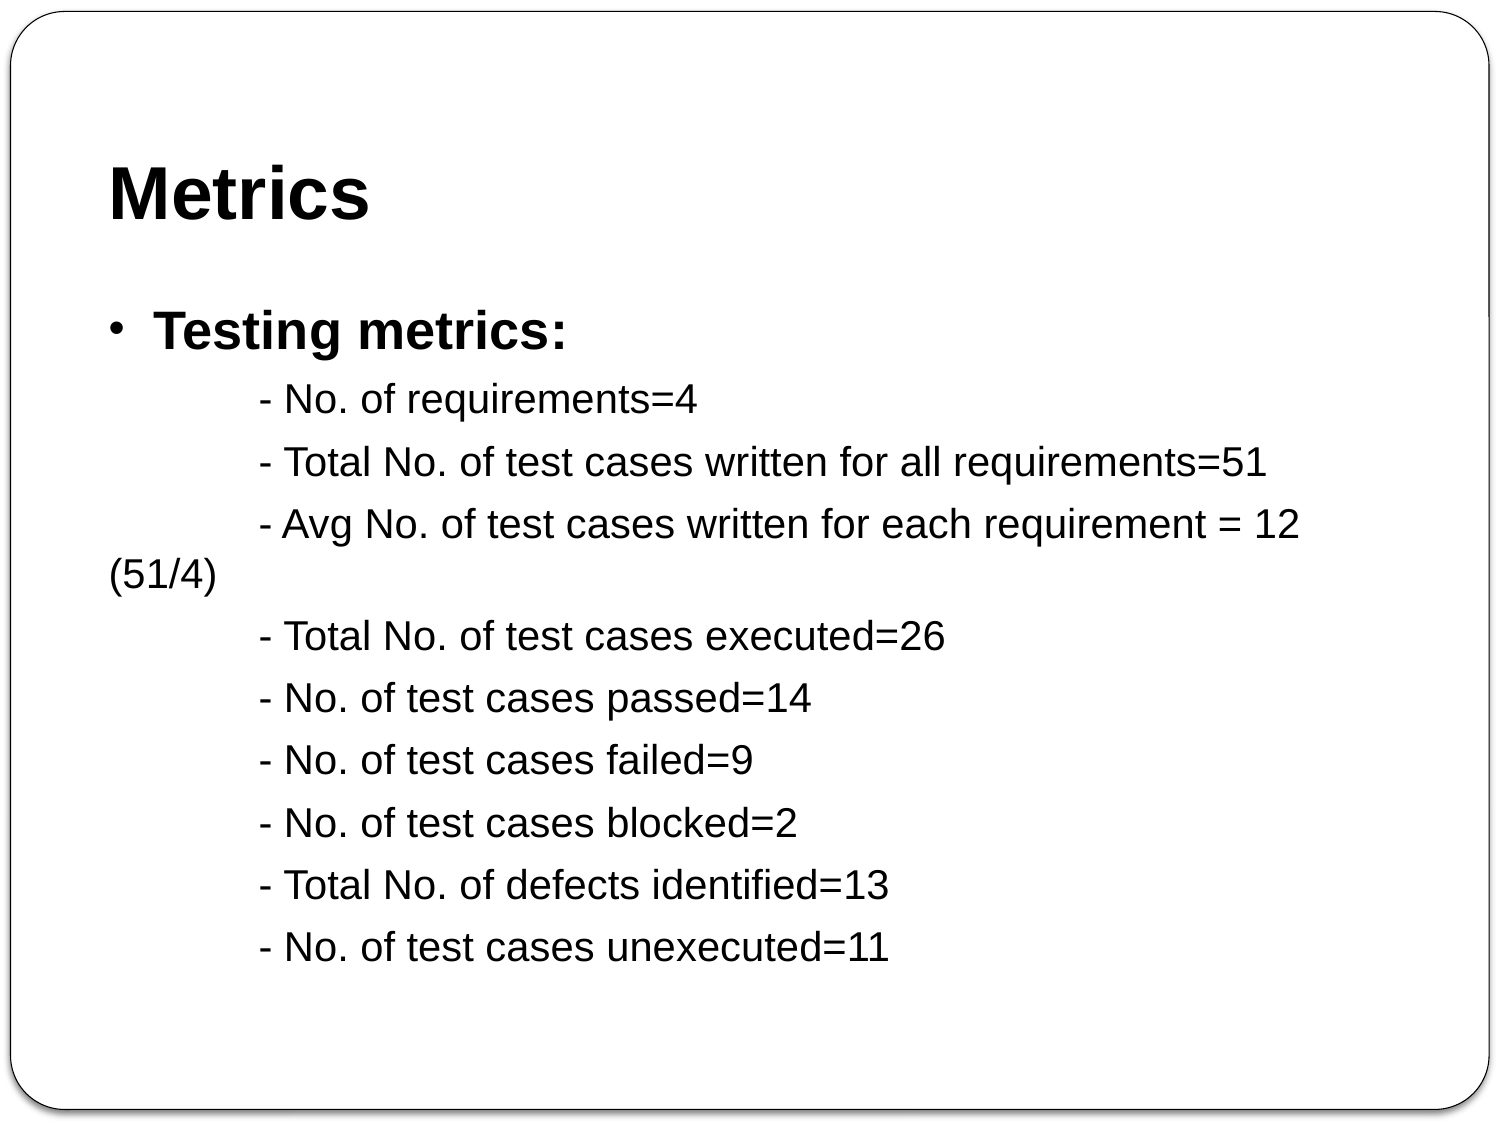

Metrics
Testing metrics:
	- No. of requirements=4
	- Total No. of test cases written for all requirements=51
	- Avg No. of test cases written for each requirement = 12 (51/4)
	- Total No. of test cases executed=26
	- No. of test cases passed=14
	- No. of test cases failed=9
	- No. of test cases blocked=2
	- Total No. of defects identified=13
	- No. of test cases unexecuted=11